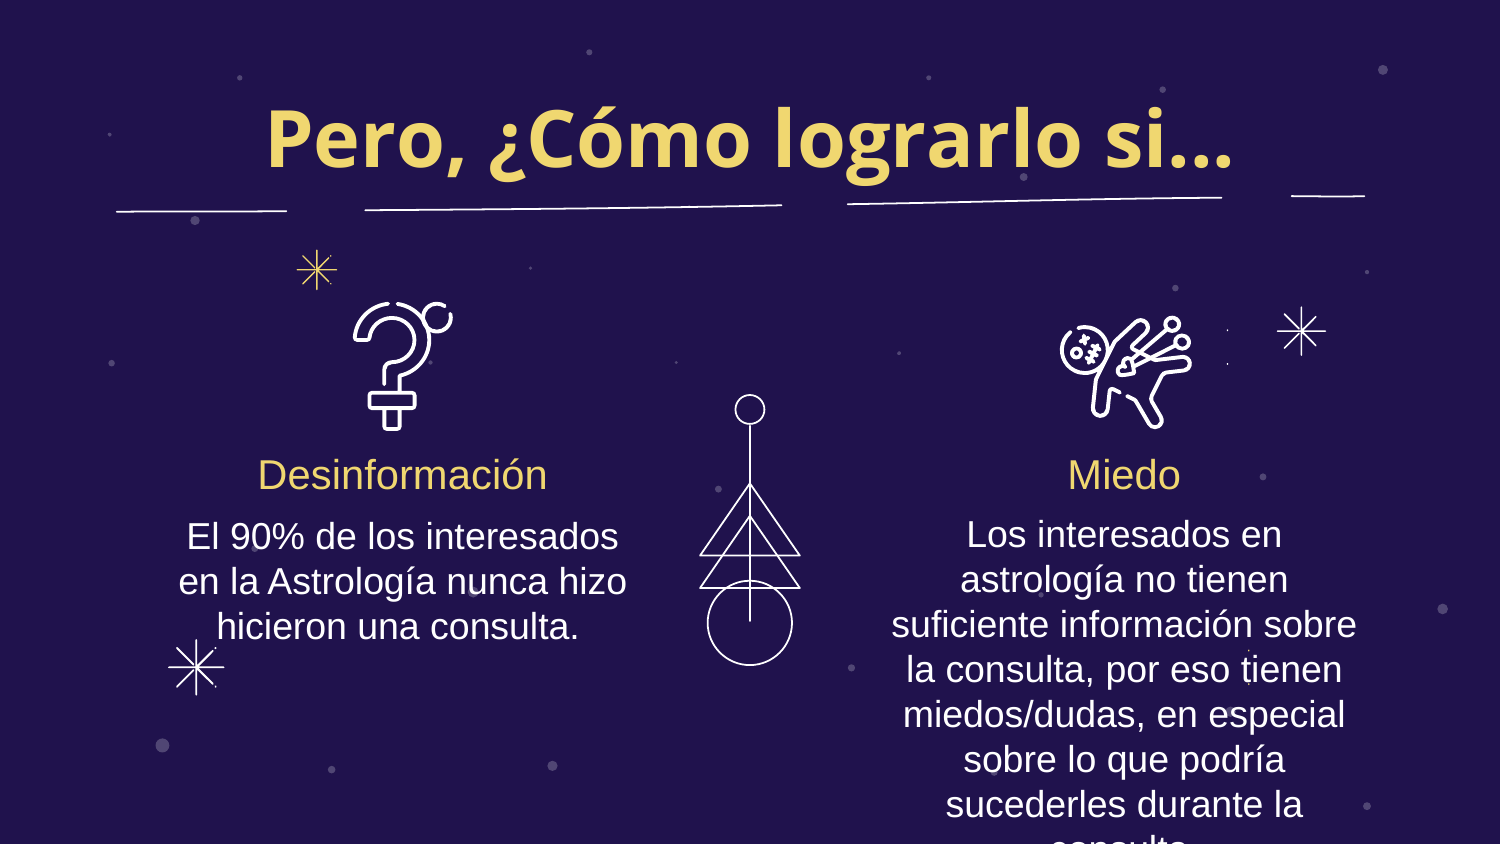

# Pero, ¿Cómo lograrlo si...

Miedo
Desinformación
Los interesados en astrología no tienen suficiente información sobre la consulta, por eso tienen miedos/dudas, en especial sobre lo que podría sucederles durante la consulta.
El 90% de los interesados en la Astrología nunca hizo hicieron una consulta.